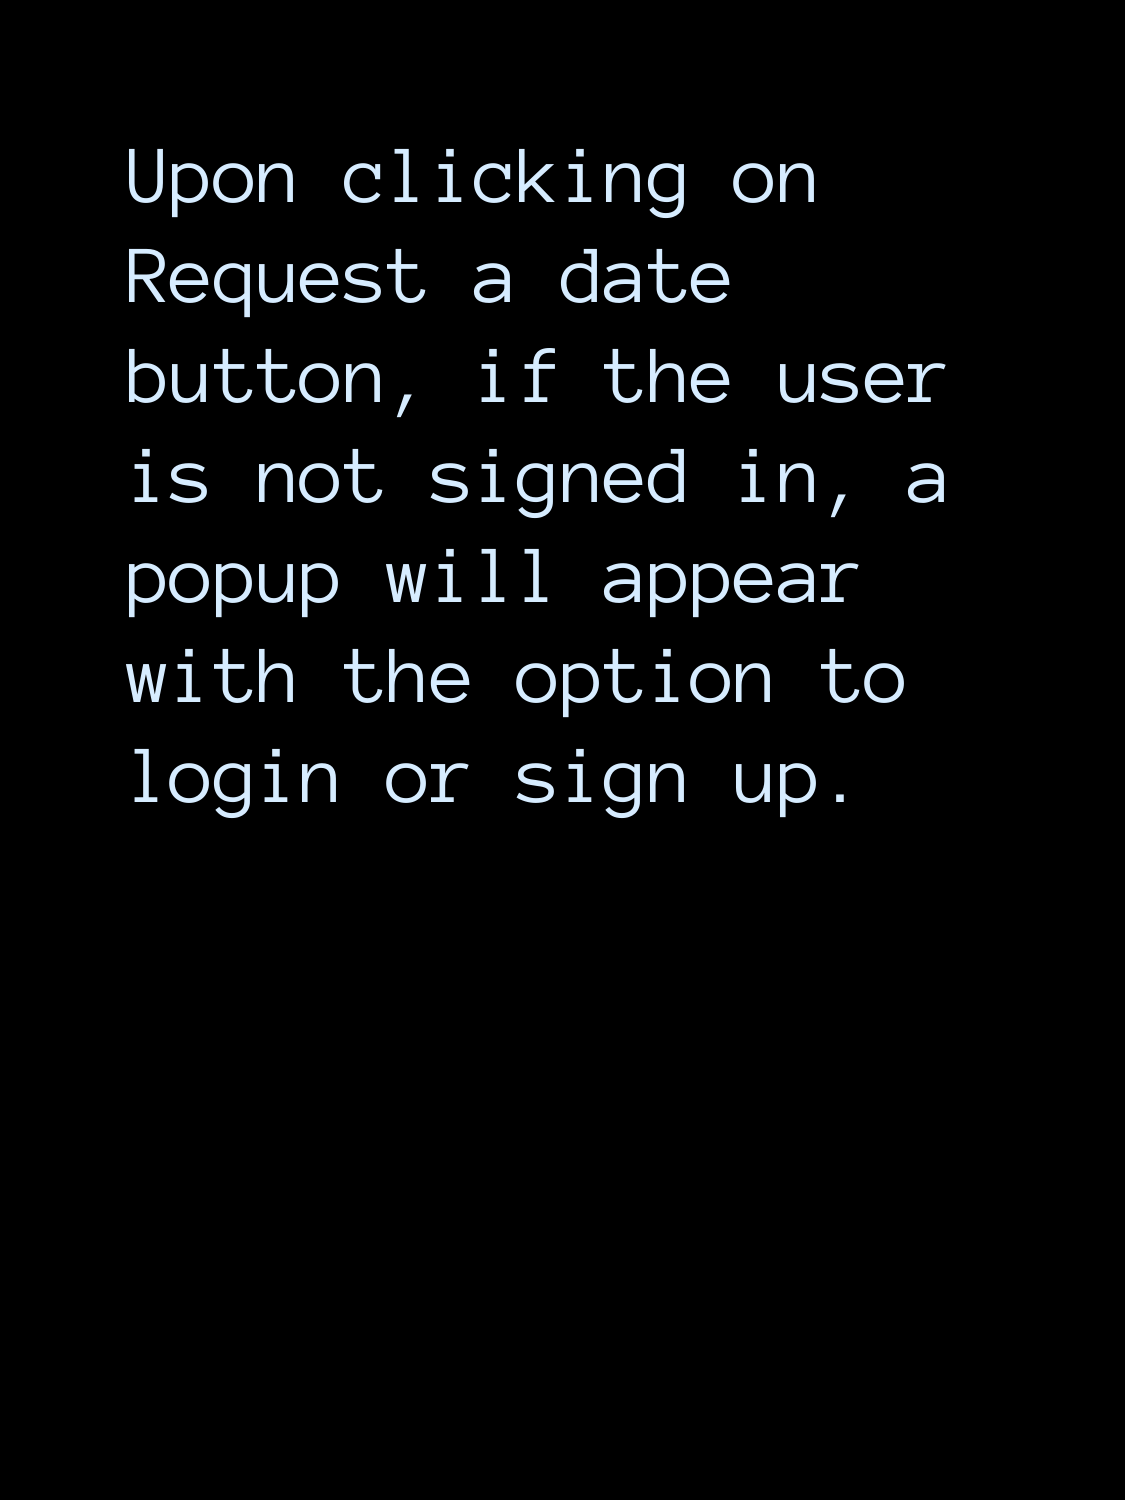

# Upon clicking on Request a date button, if the user is not signed in, a popup will appear with the option to login or sign up.